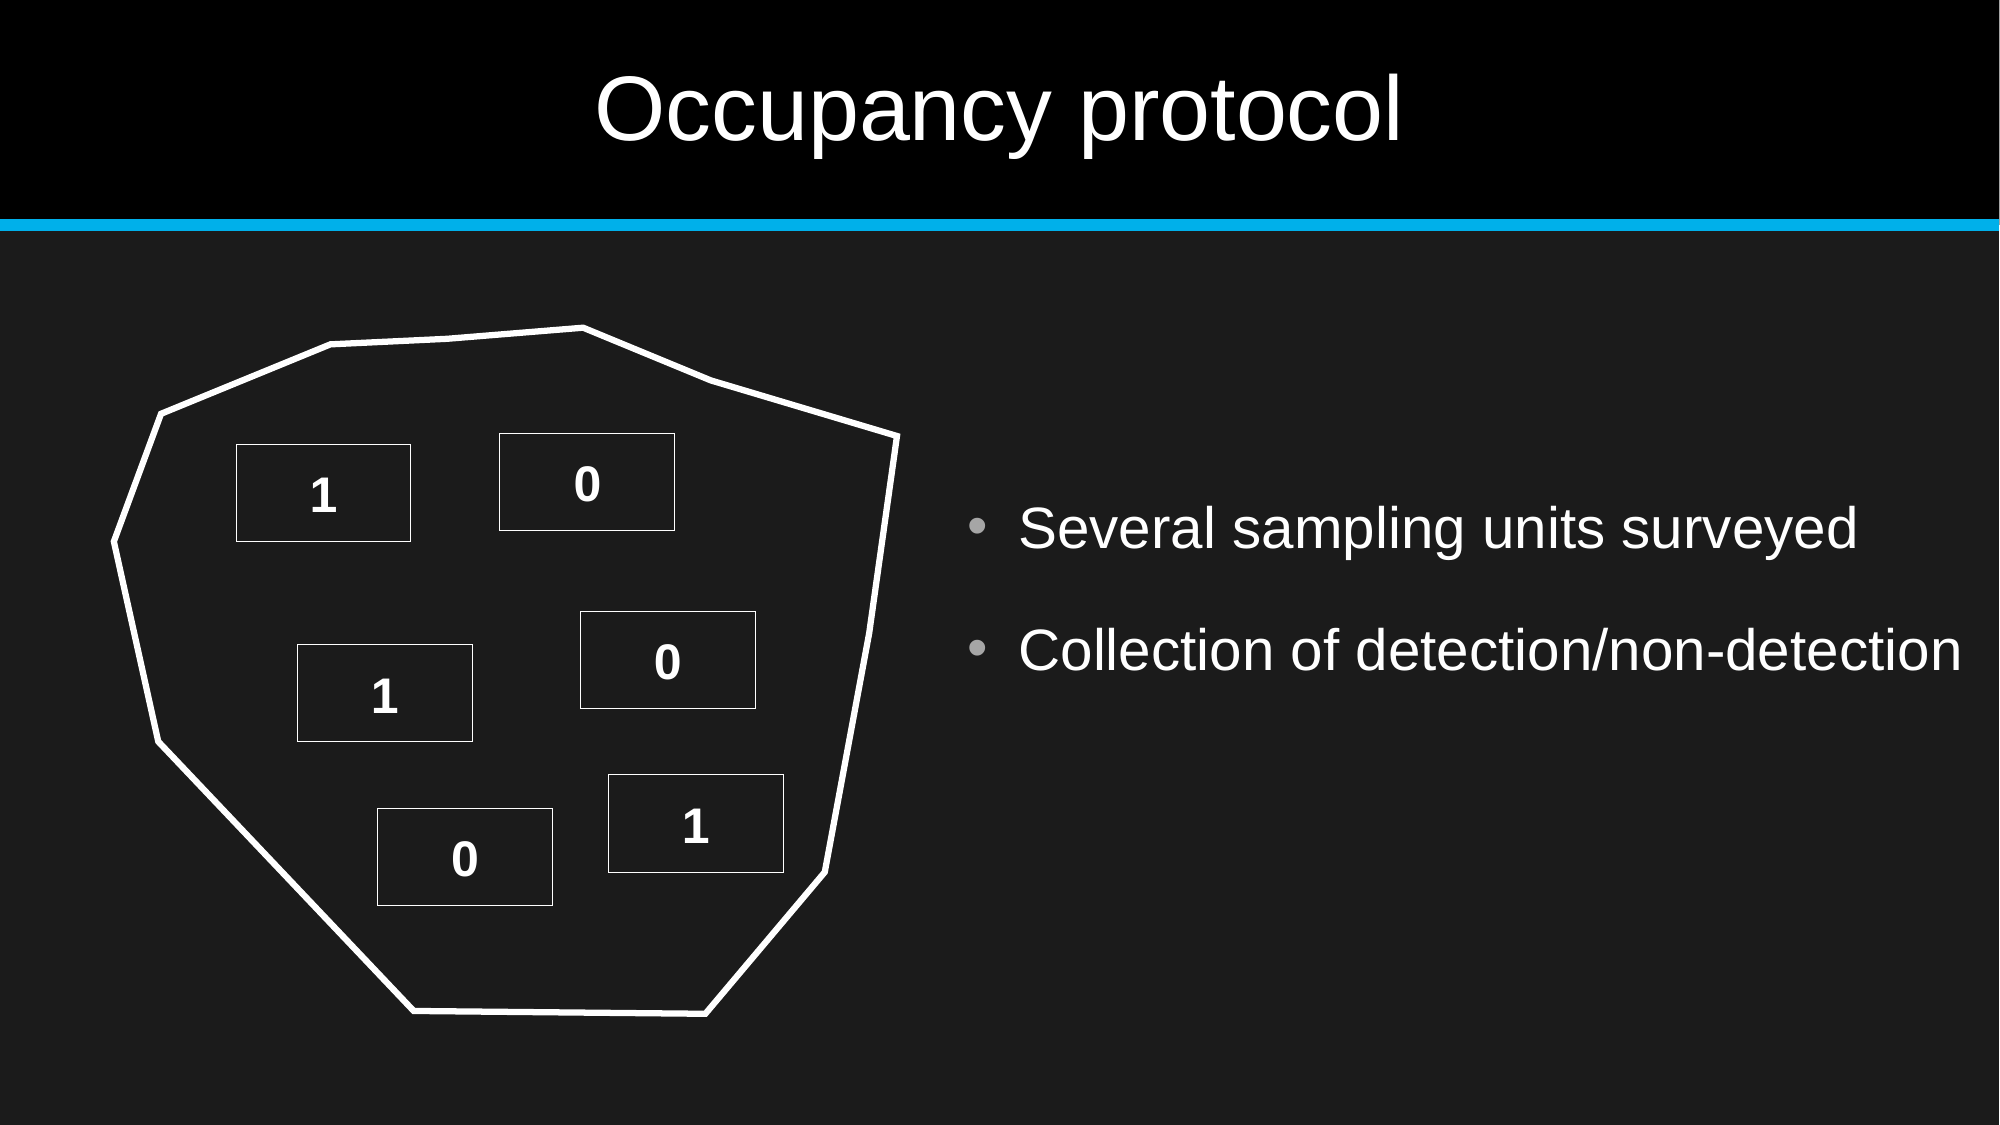

# Occupancy protocol

0
1
Several sampling units surveyed
Collection of detection/non-detection
0
1
1
0